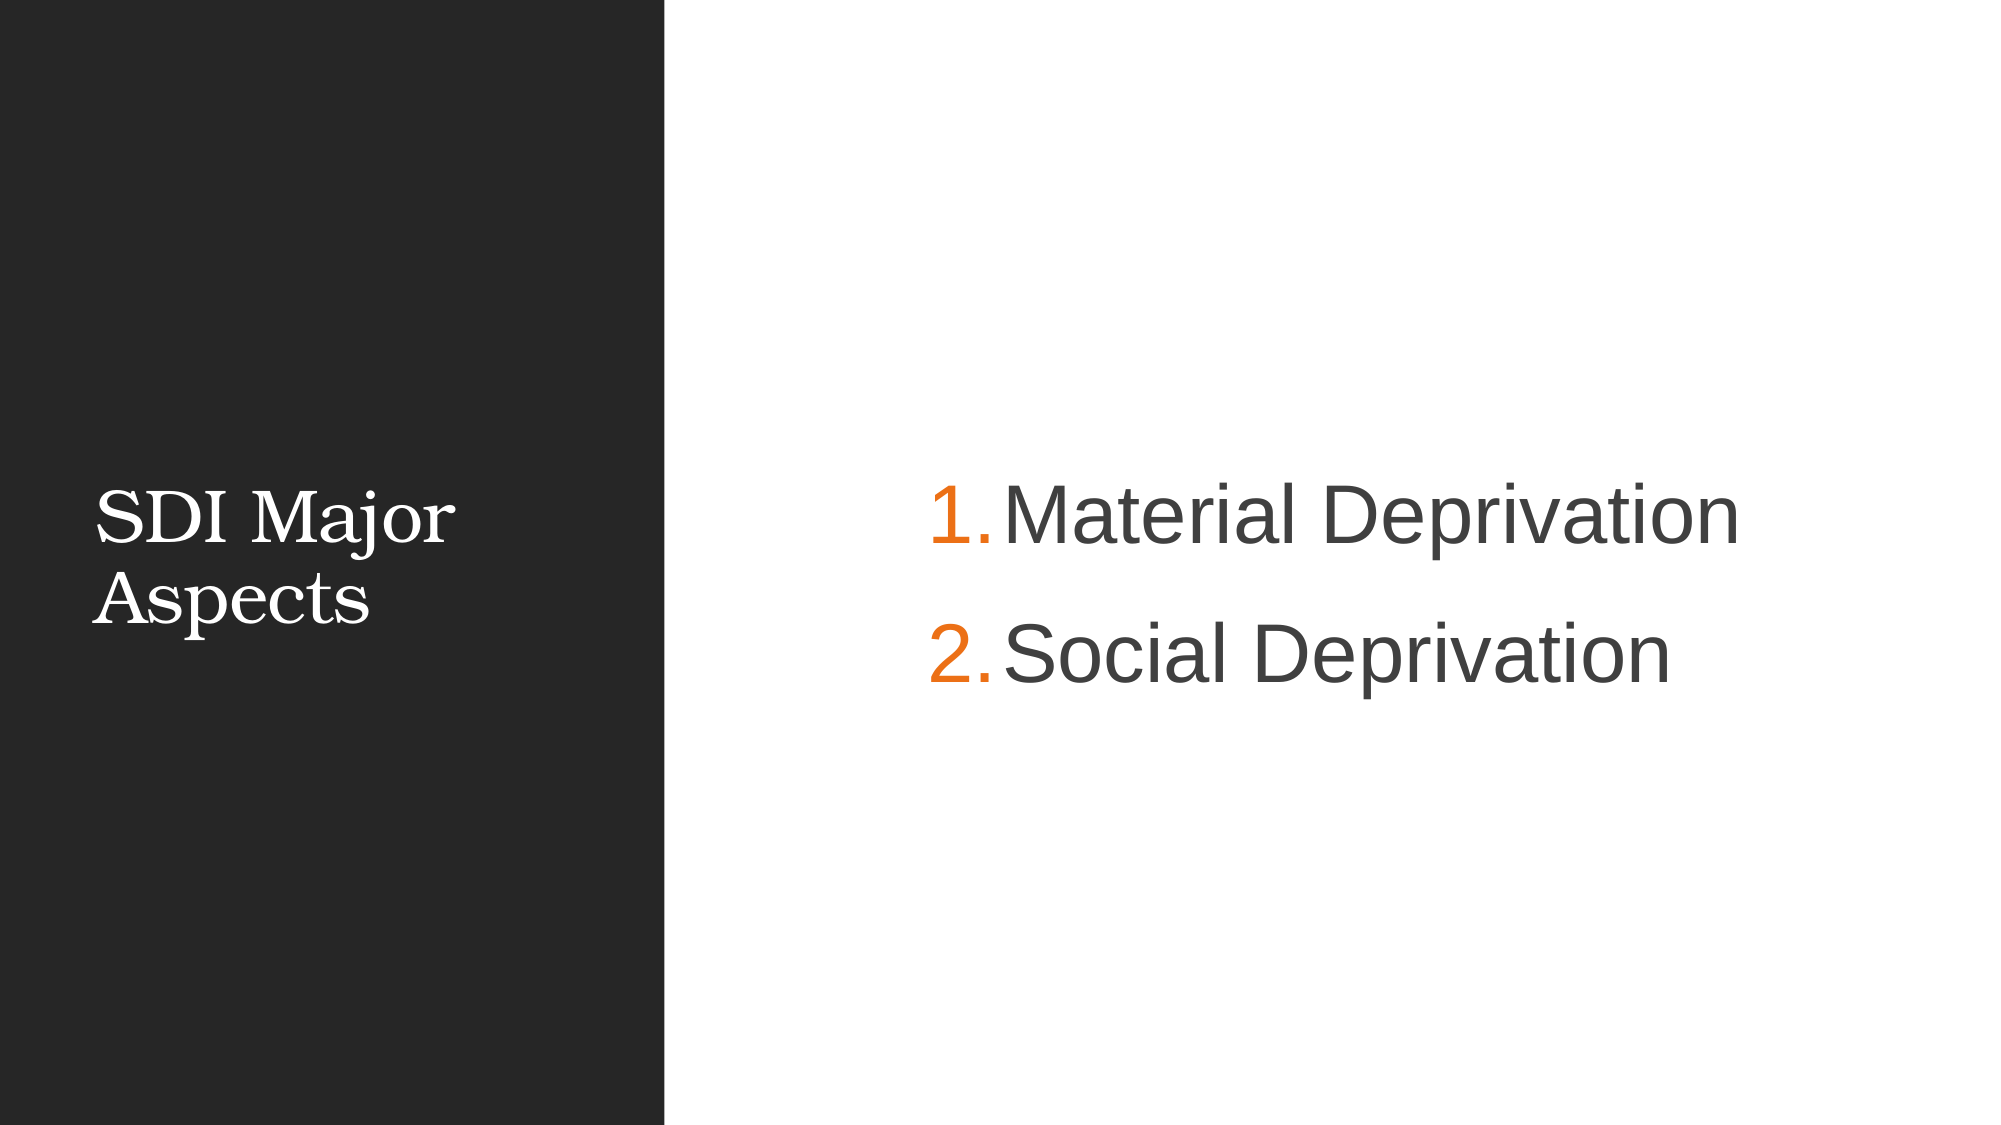

# SDI Major Aspects
Material Deprivation
Social Deprivation